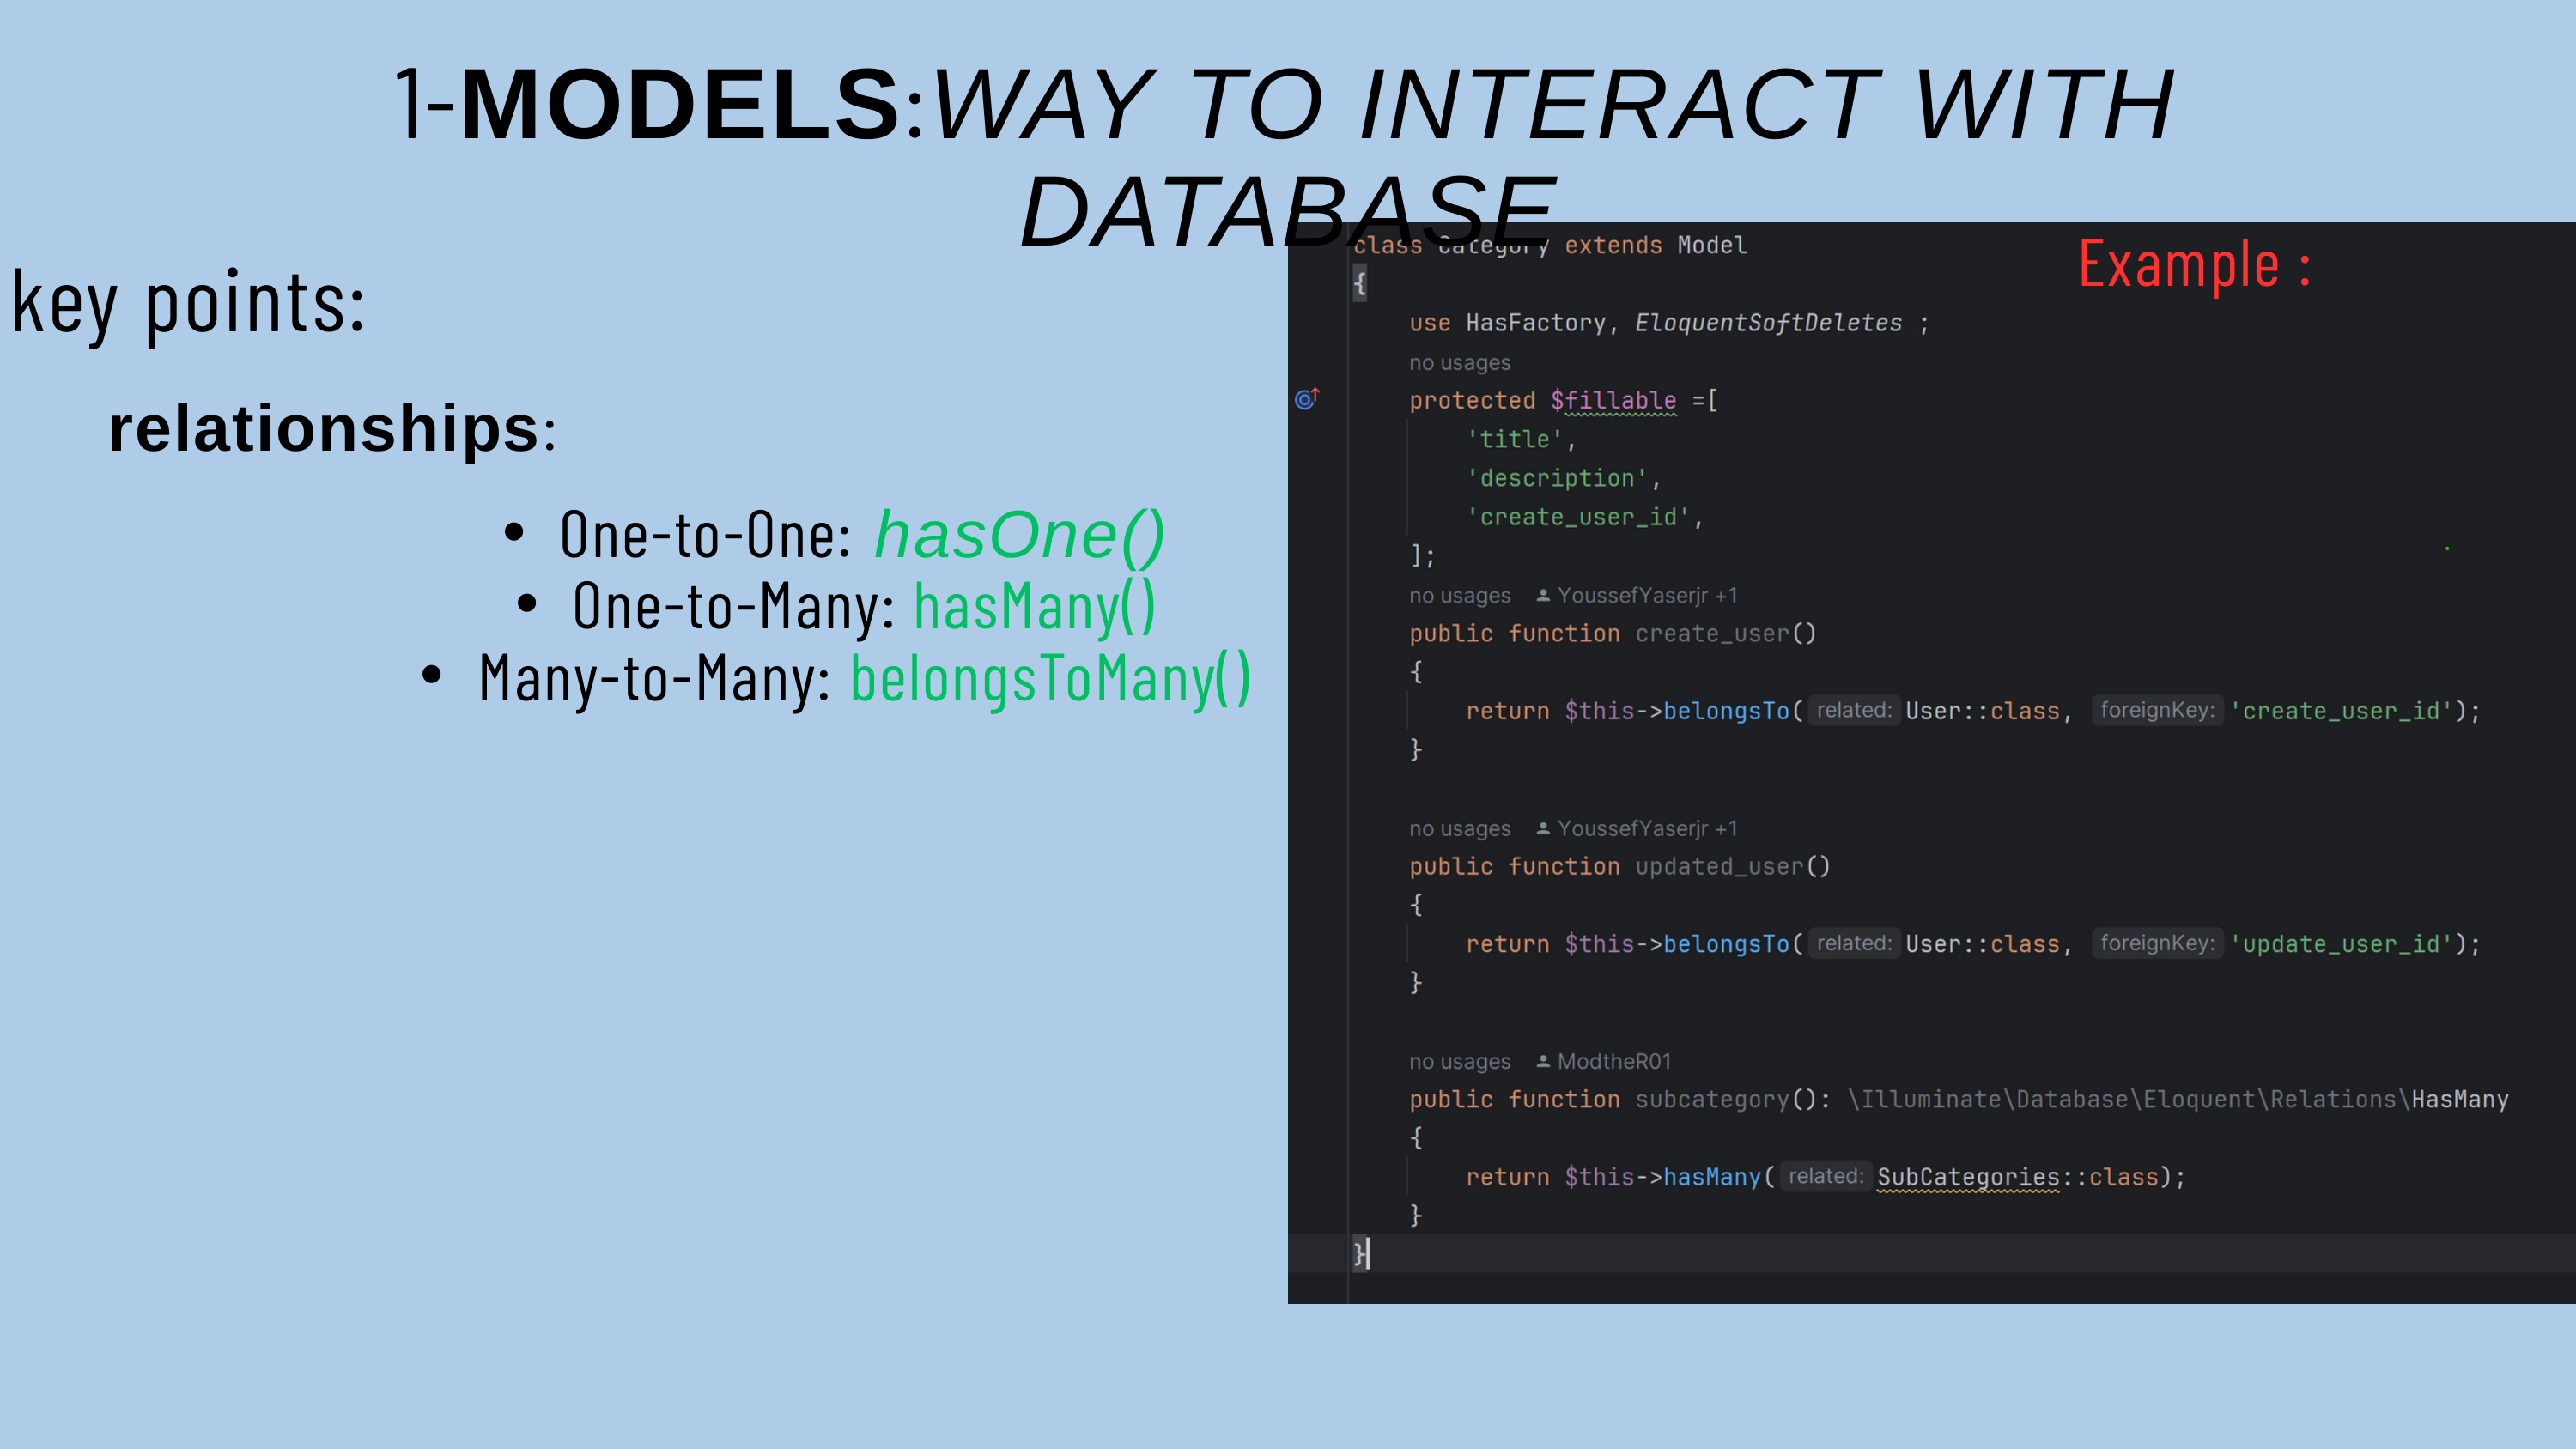

1-MODELS:WAY TO INTERACT WITH DATABASE

Example :
key points:

relationships:

One-to-One: hasOne()
One-to-Many: hasMany()
Many-to-Many: belongsToMany()